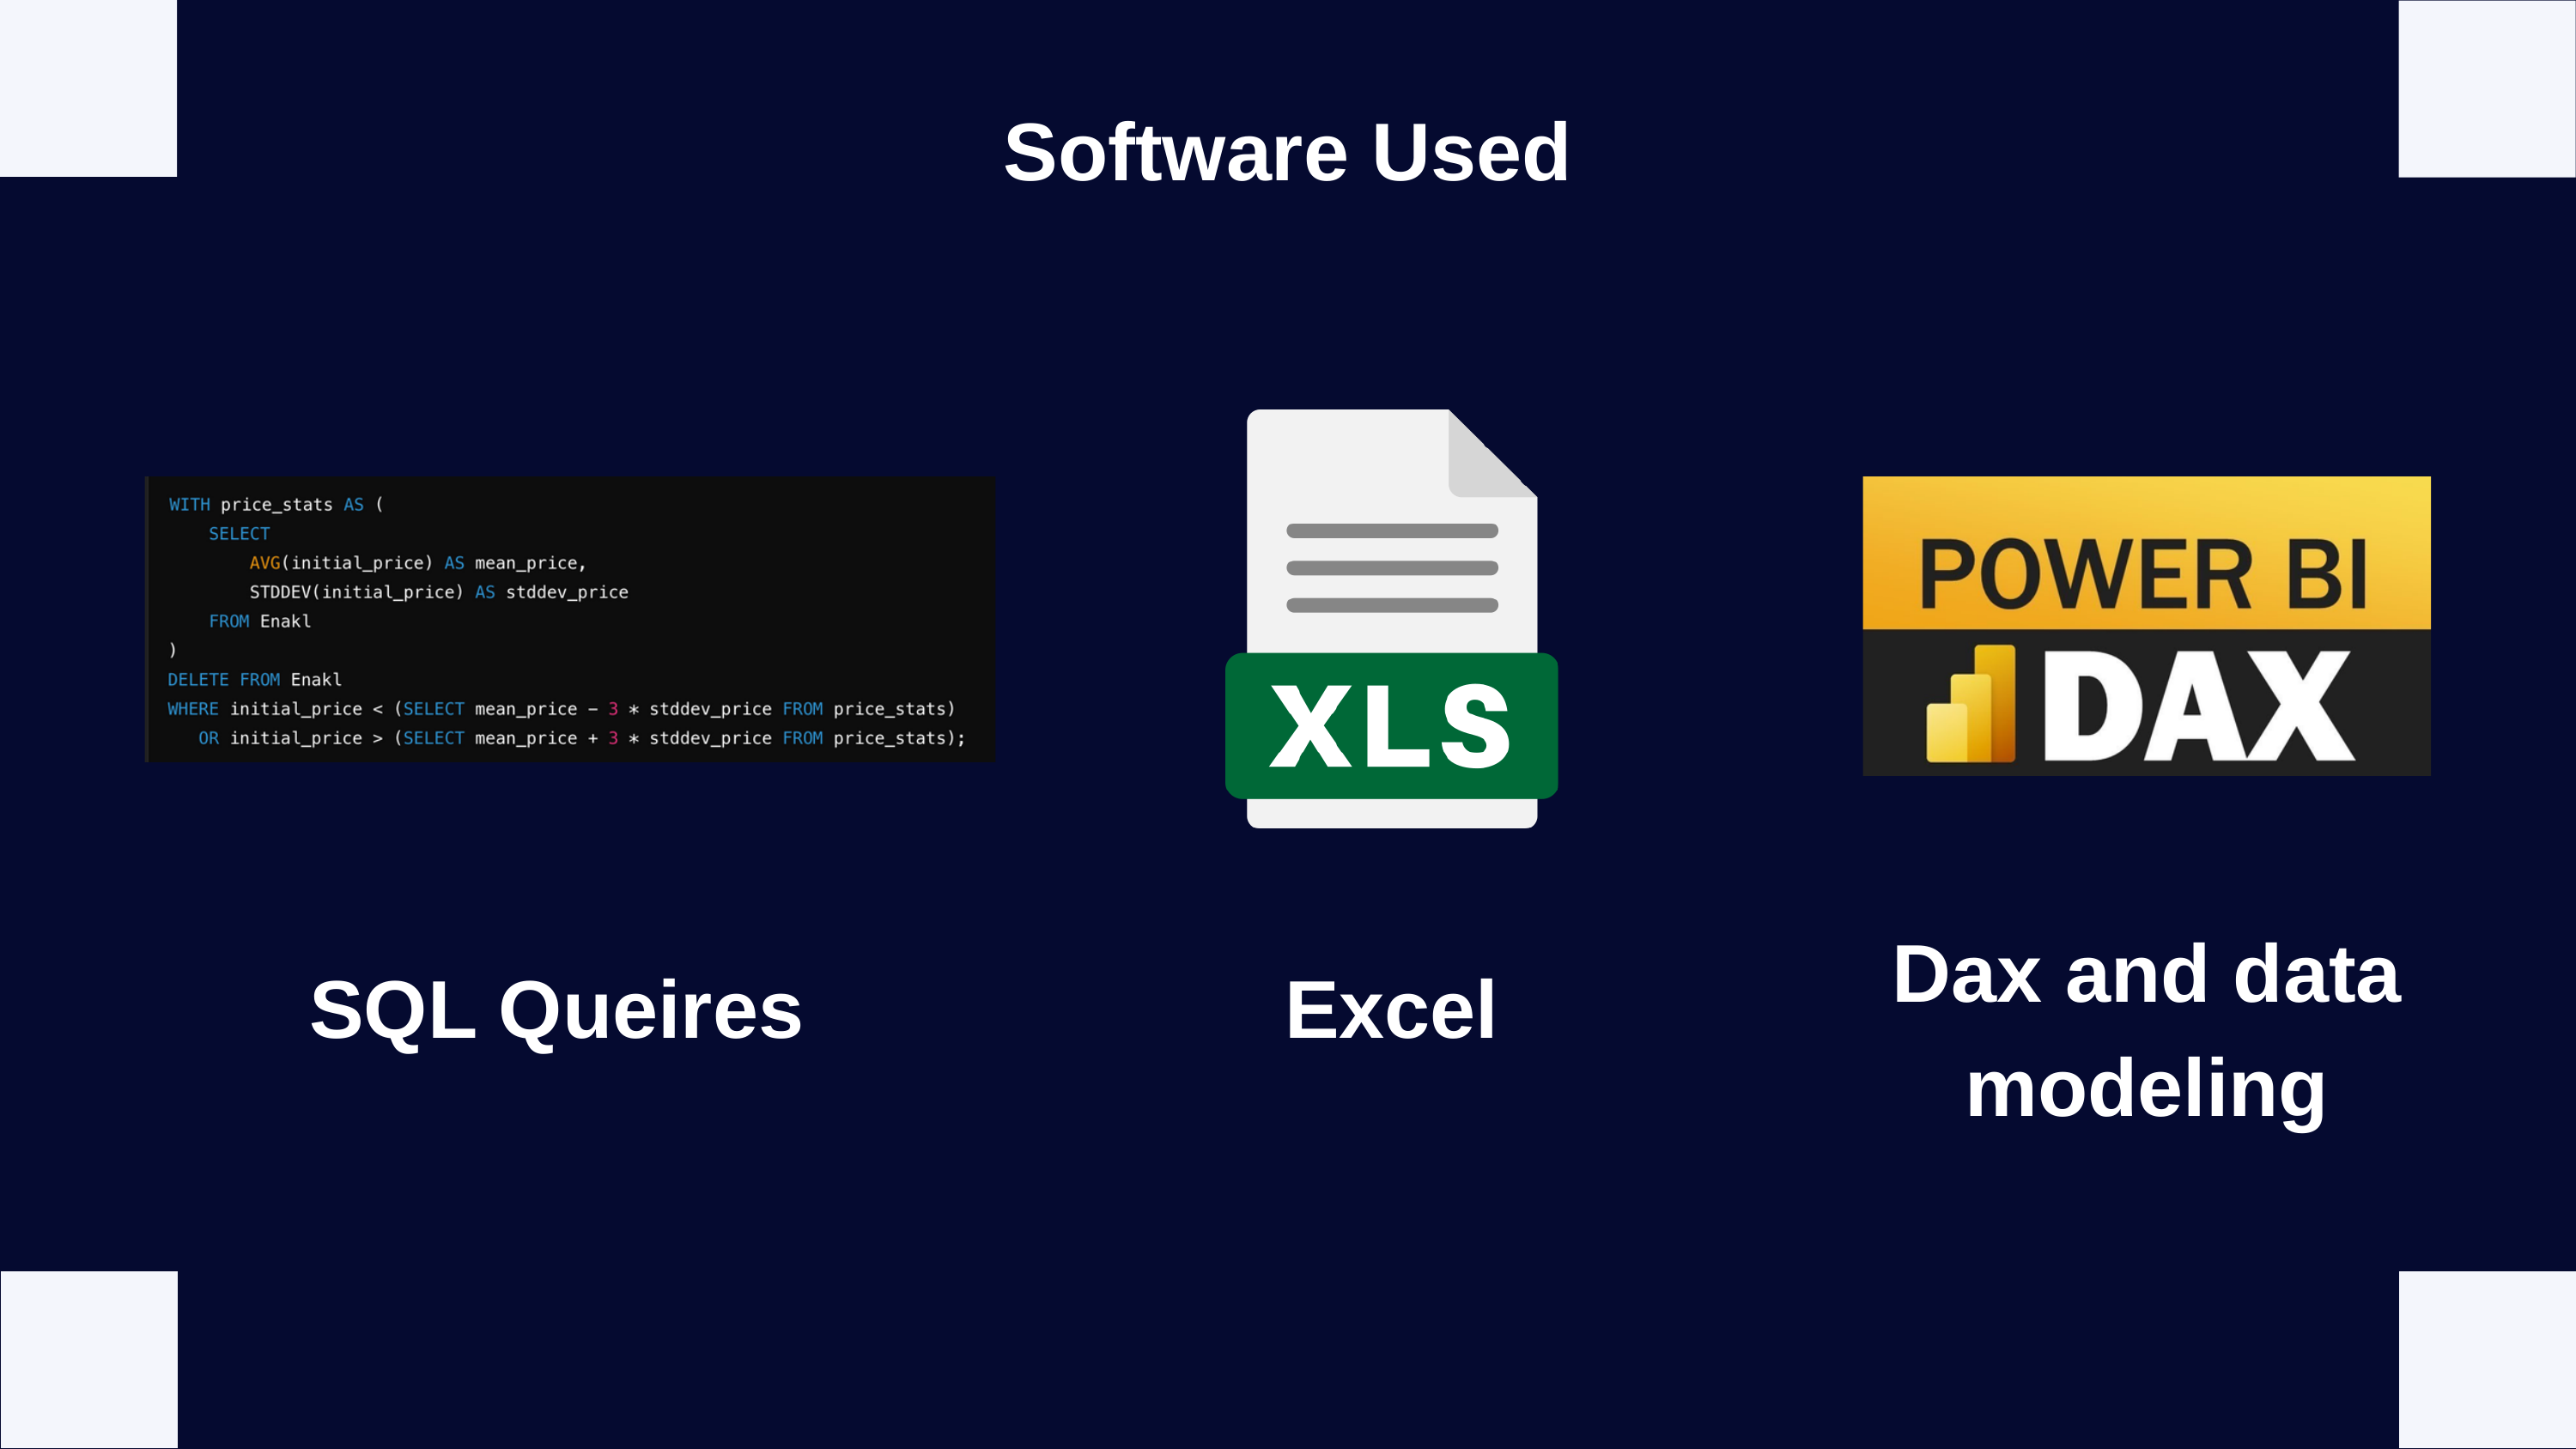

Software Used

Dax and data modeling
SQL Queires
Excel